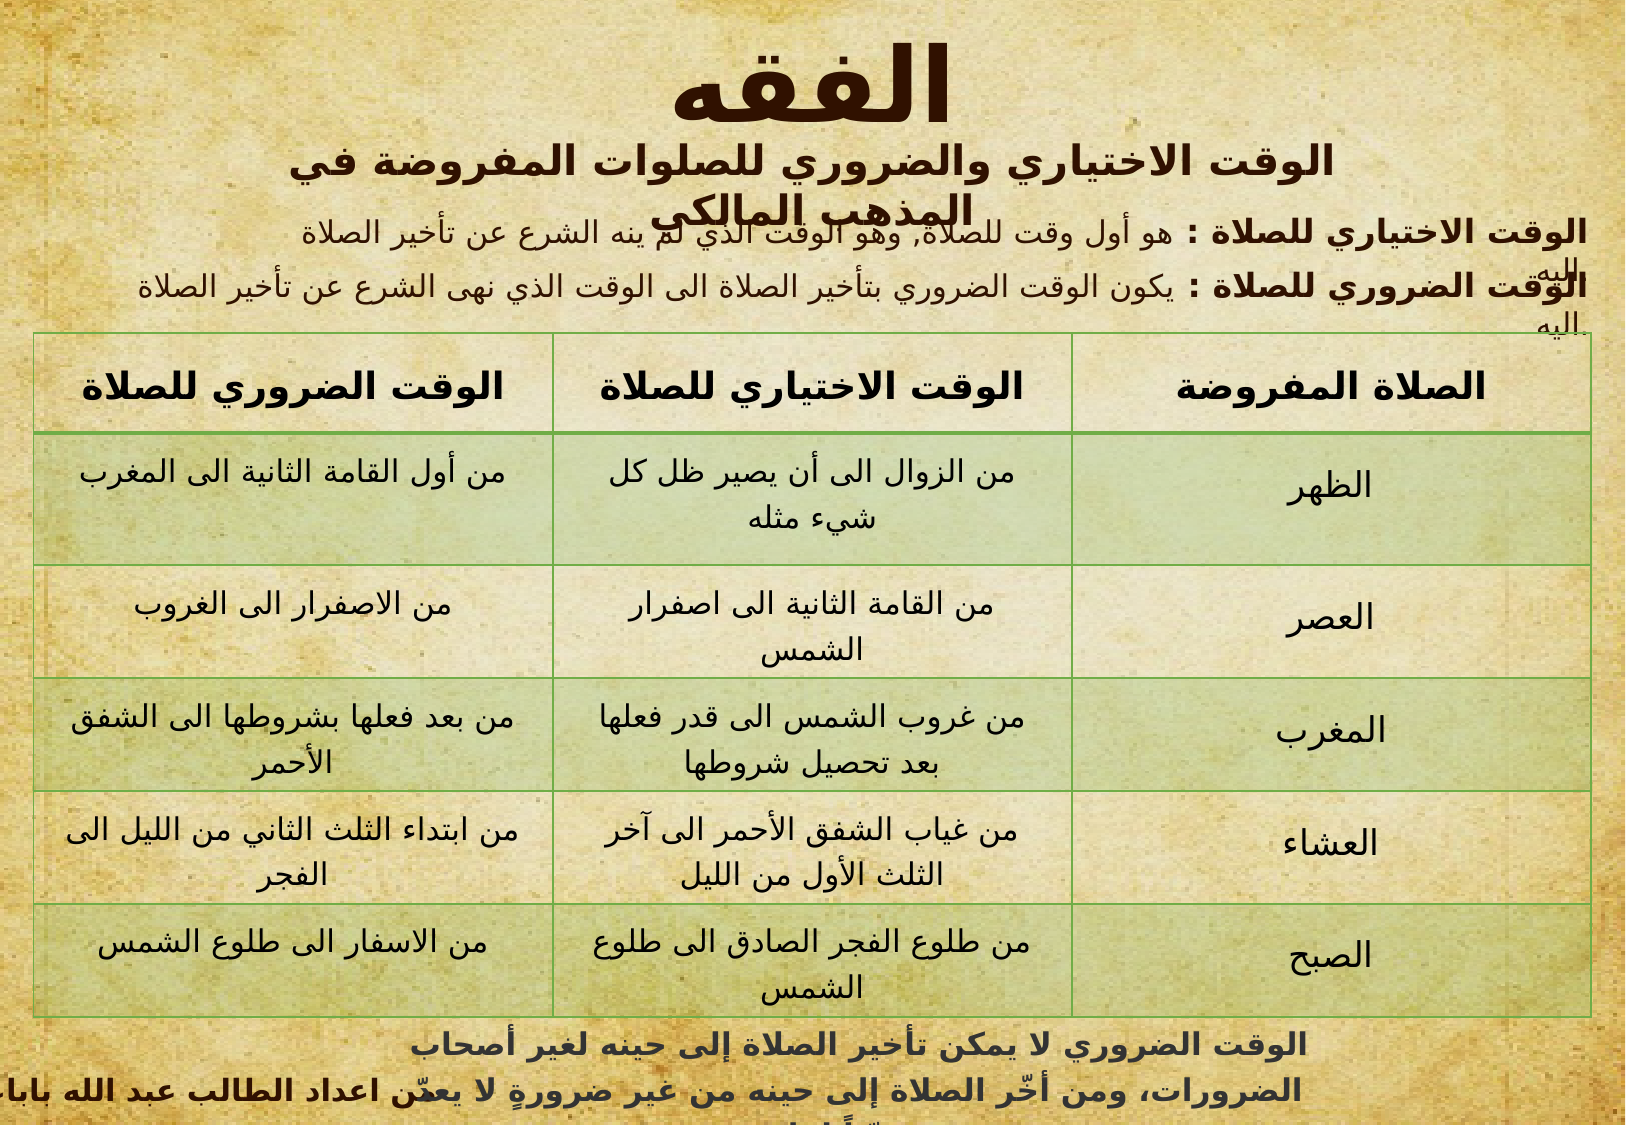

الفقه
الوقت الاختياري والضروري للصلوات المفروضة في المذهب المالكي
الوقت الاختياري للصلاة : هو أول وقت للصلاة, وهو الوقت الذي لم ينه الشرع عن تأخير الصلاة اليه.
الوقت الضروري للصلاة : يكون الوقت الضروري بتأخير الصلاة الى الوقت الذي نهى الشرع عن تأخير الصلاة اليه.
| الوقت الضروري للصلاة | الوقت الاختياري للصلاة | الصلاة المفروضة |
| --- | --- | --- |
| من أول القامة الثانية الى المغرب | من الزوال الى أن يصير ظل كل شيء مثله | الظهر |
| من الاصفرار الى الغروب | من القامة الثانية الى اصفرار الشمس | العصر |
| من بعد فعلها بشروطها الى الشفق الأحمر | من غروب الشمس الى قدر فعلها بعد تحصيل شروطها | المغرب |
| من ابتداء الثلث الثاني من الليل الى الفجر | من غياب الشفق الأحمر الى آخر الثلث الأول من الليل | العشاء |
| من الاسفار الى طلوع الشمس | من طلوع الفجر الصادق الى طلوع الشمس | الصبح |
الوقت الضروري لا يمكن تأخير الصلاة إلى حينه لغير أصحاب الضرورات، ومن أخّر الصلاة إلى حينه من غير ضرورةٍ لا يعدّ مؤدّياً لها.
من اعداد الطالب عبد الله باباعربي